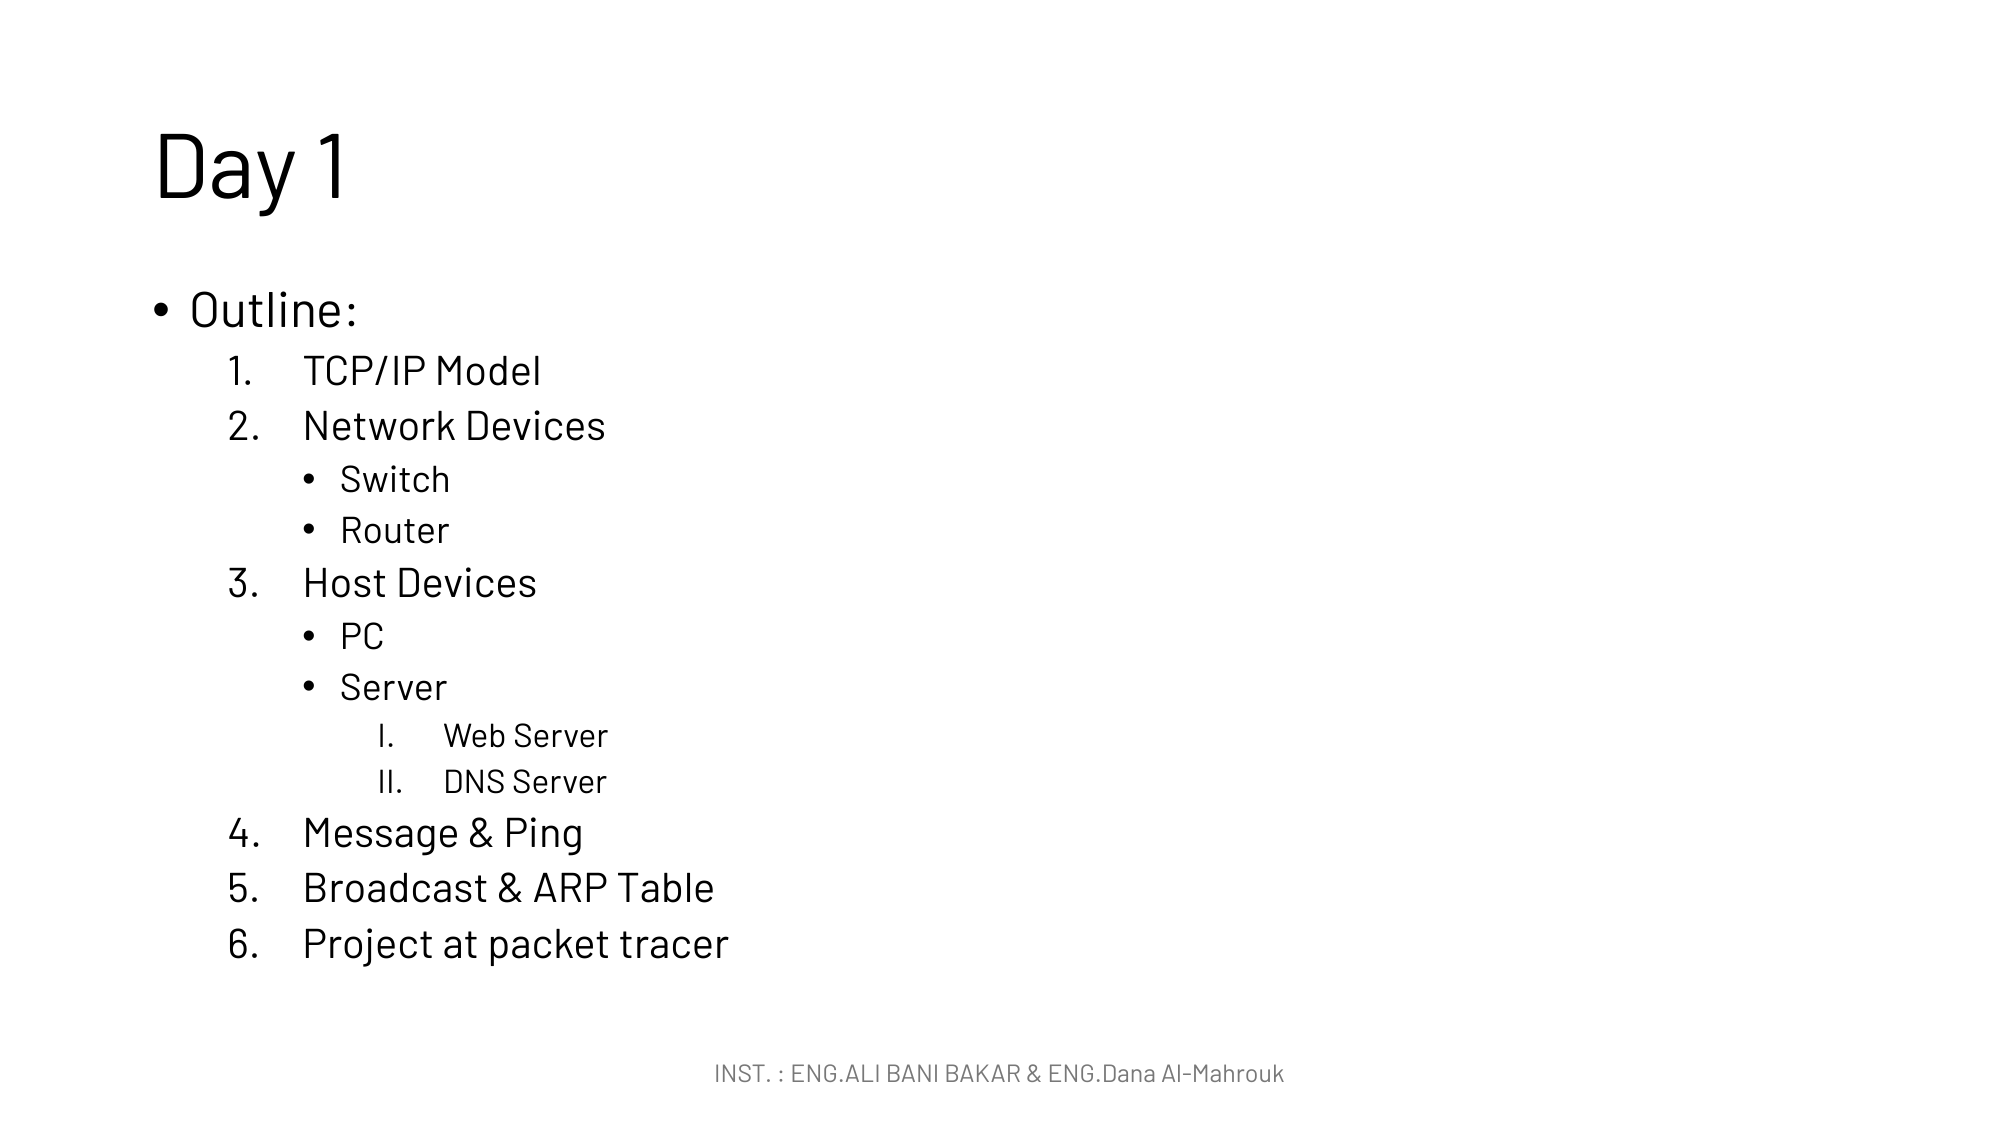

# Day 1
Outline:
TCP/IP Model
Network Devices
Switch
Router
Host Devices
PC
Server
Web Server
DNS Server
Message & Ping
Broadcast & ARP Table
Project at packet tracer
INST. : ENG.ALI BANI BAKAR & ENG.Dana Al-Mahrouk